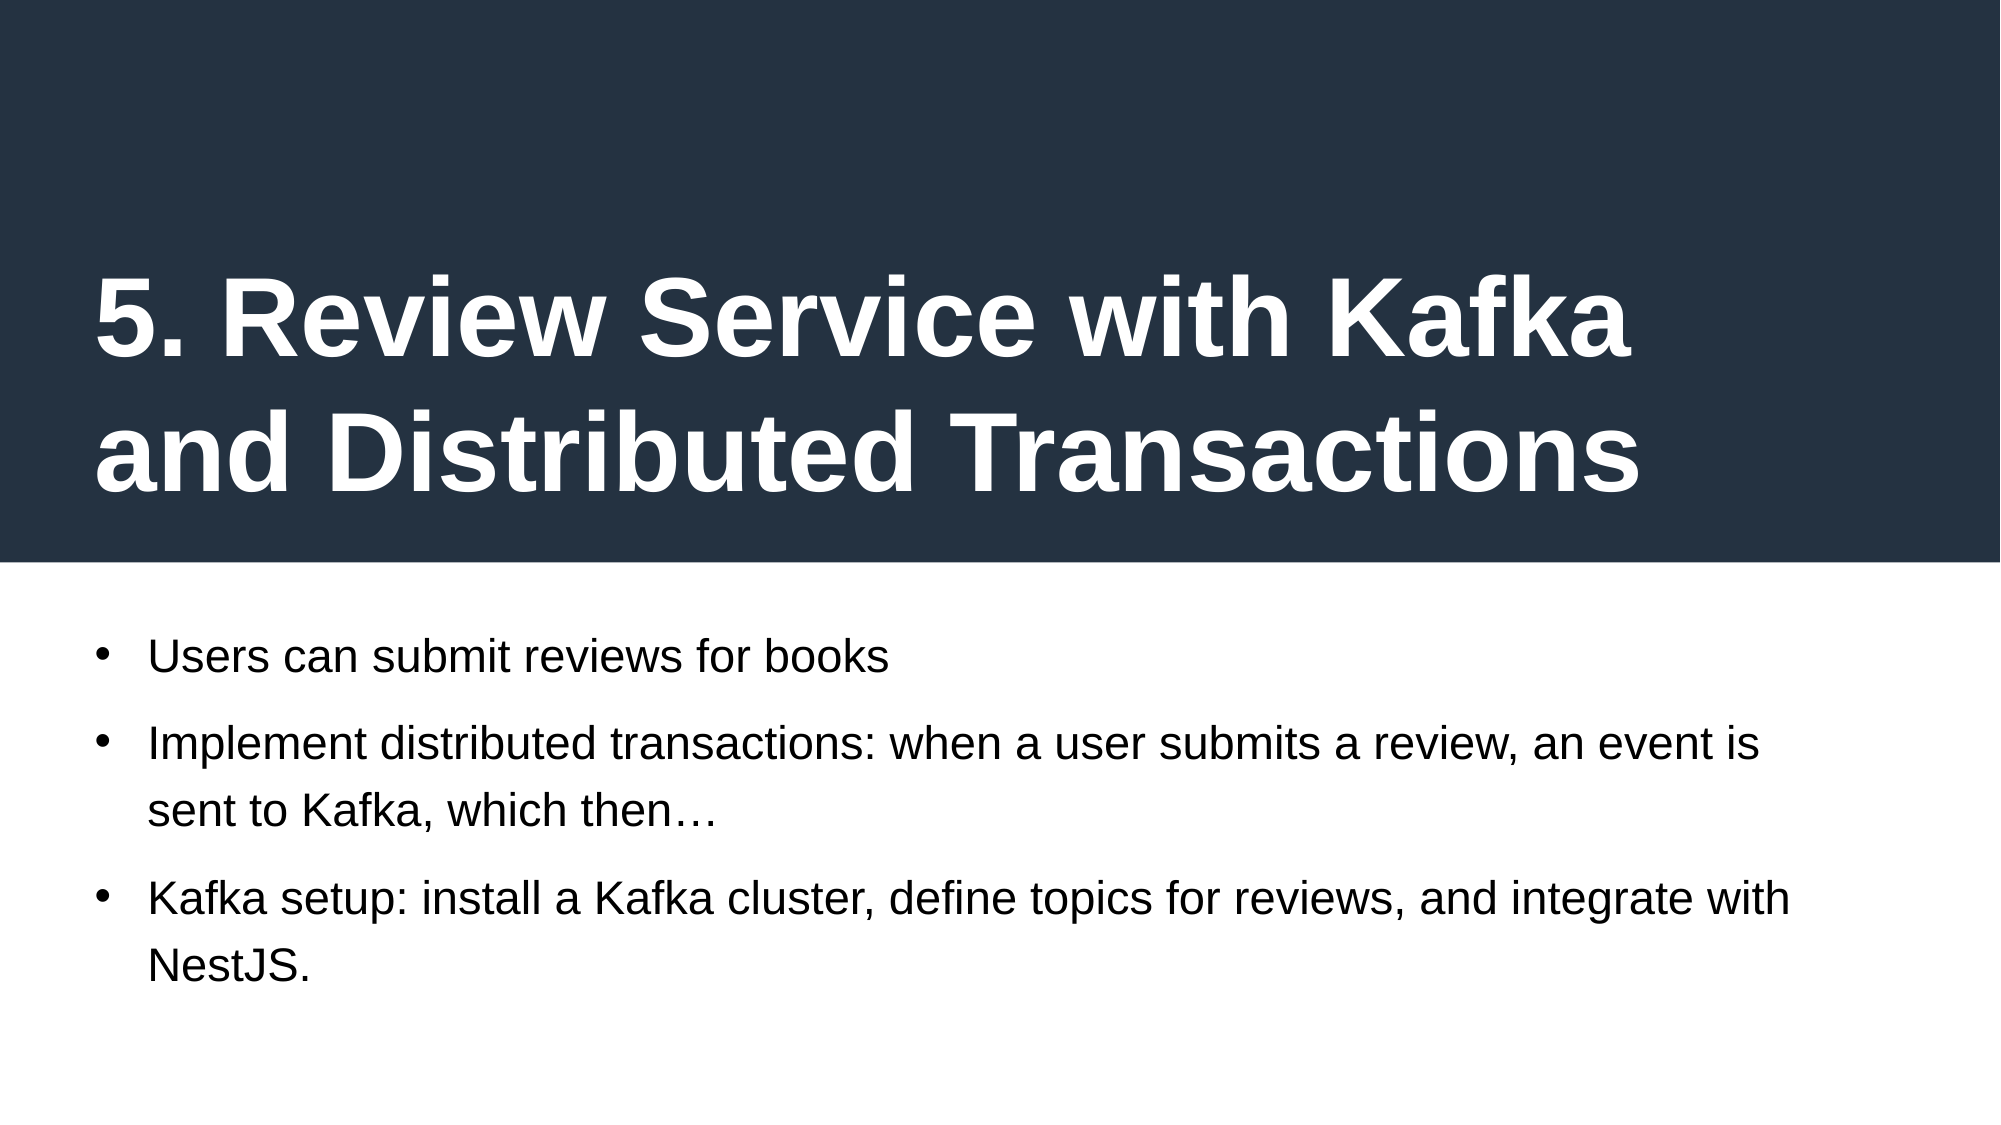

# 5. Review Service with Kafka and Distributed Transactions
Users can submit reviews for books
Implement distributed transactions: when a user submits a review, an event is sent to Kafka, which then…
Kafka setup: install a Kafka cluster, define topics for reviews, and integrate with NestJS.